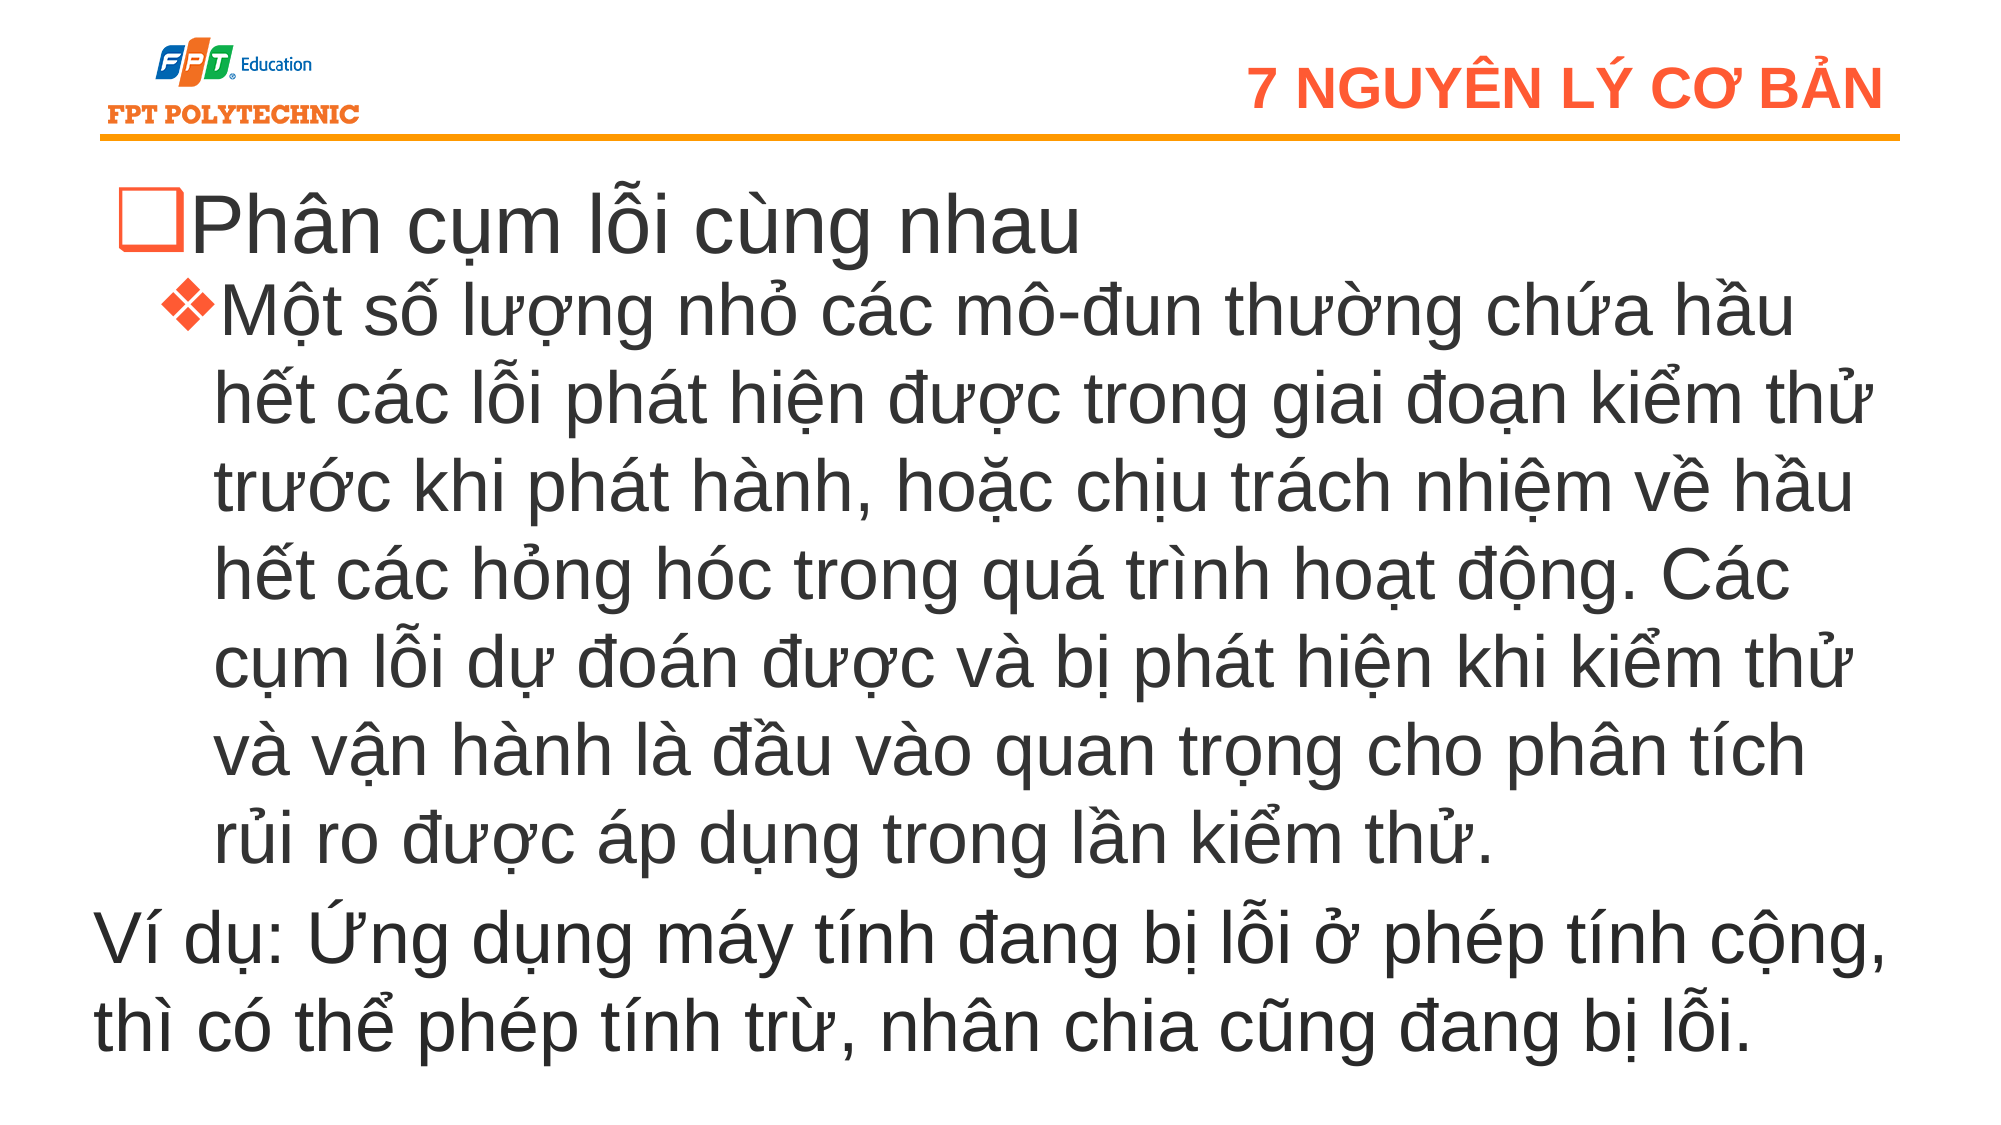

# 7 nguyên lý cơ bản
Phân cụm lỗi cùng nhau
Một số lượng nhỏ các mô-đun thường chứa hầu hết các lỗi phát hiện được trong giai đoạn kiểm thử trước khi phát hành, hoặc chịu trách nhiệm về hầu hết các hỏng hóc trong quá trình hoạt động. Các cụm lỗi dự đoán được và bị phát hiện khi kiểm thử và vận hành là đầu vào quan trọng cho phân tích rủi ro được áp dụng trong lần kiểm thử.
Ví dụ: Ứng dụng máy tính đang bị lỗi ở phép tính cộng, thì có thể phép tính trừ, nhân chia cũng đang bị lỗi.